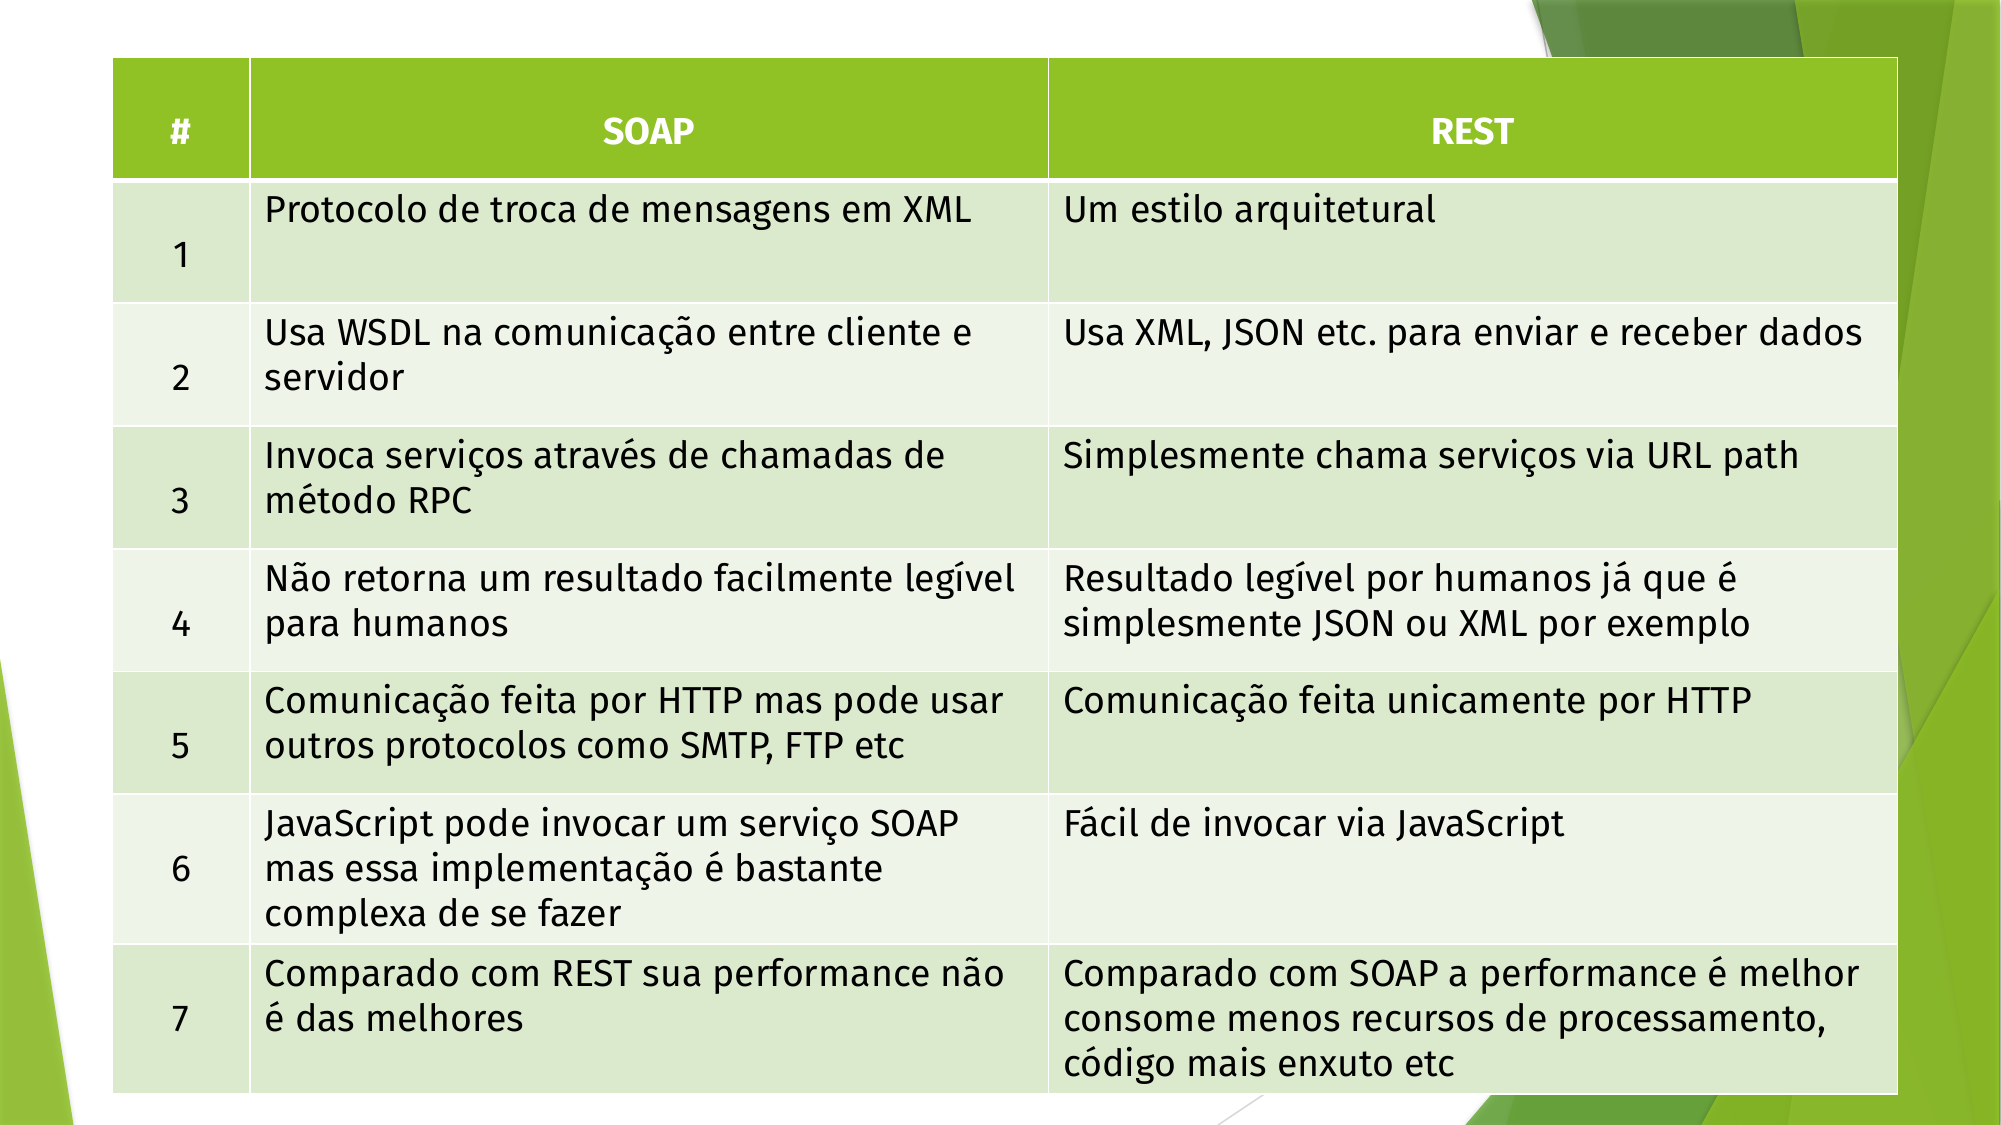

| # | SOAP | REST |
| --- | --- | --- |
| 1 | Protocolo de troca de mensagens em XML | Um estilo arquitetural |
| 2 | Usa WSDL na comunicação entre cliente e servidor | Usa XML, JSON etc. para enviar e receber dados |
| 3 | Invoca serviços através de chamadas de método RPC | Simplesmente chama serviços via URL path |
| 4 | Não retorna um resultado facilmente legível para humanos | Resultado legível por humanos já que é simplesmente JSON ou XML por exemplo |
| 5 | Comunicação feita por HTTP mas pode usar outros protocolos como SMTP, FTP etc | Comunicação feita unicamente por HTTP |
| 6 | JavaScript pode invocar um serviço SOAP mas essa implementação é bastante complexa de se fazer | Fácil de invocar via JavaScript |
| 7 | Comparado com REST sua performance não é das melhores | Comparado com SOAP a performance é melhor consome menos recursos de processamento, código mais enxuto etc |